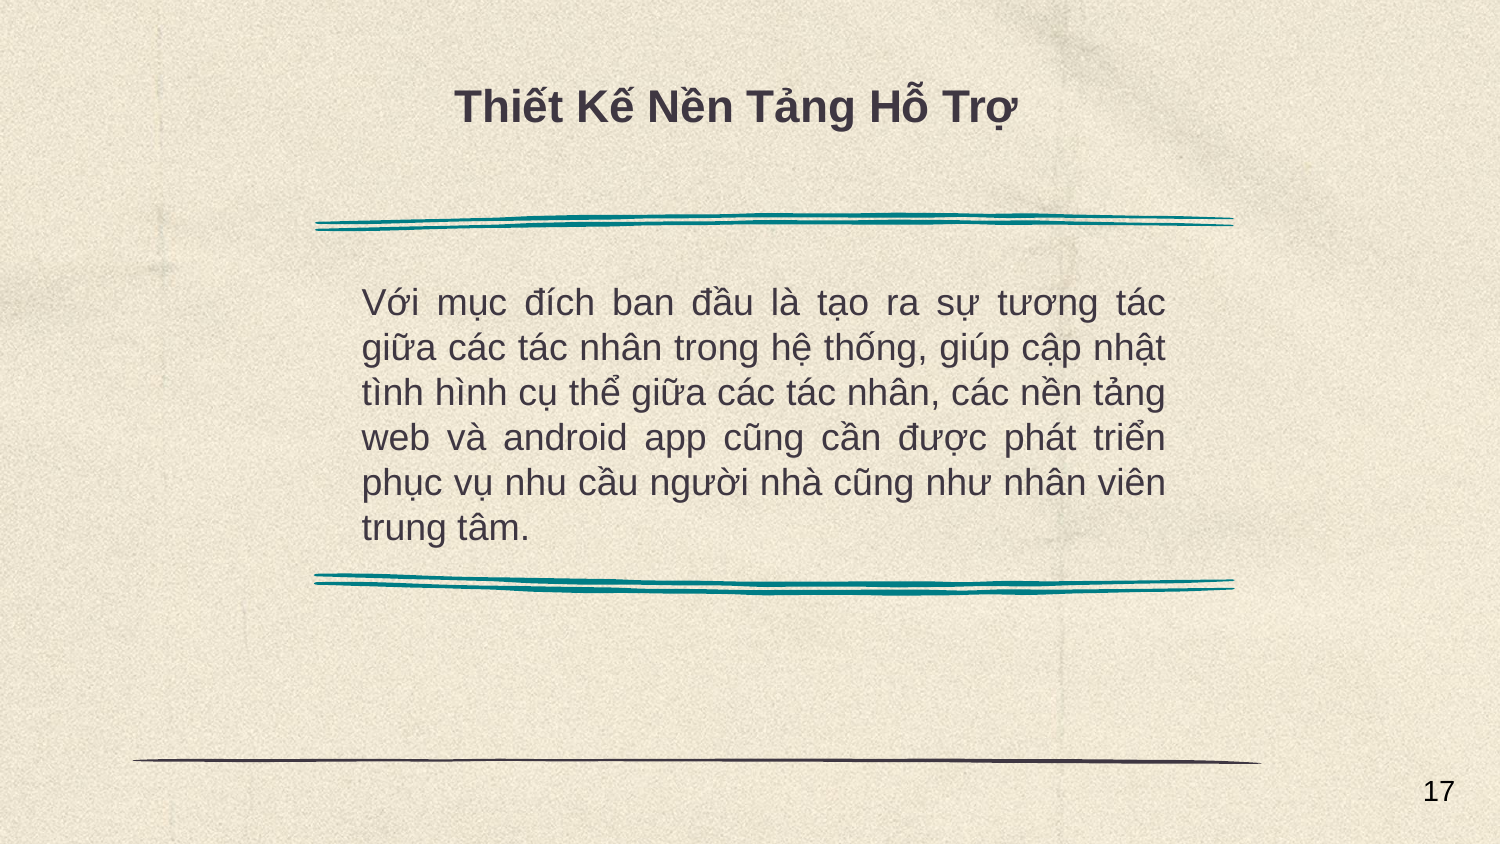

# Thiết Kế Nền Tảng Hỗ Trợ

Với mục đích ban đầu là tạo ra sự tương tác giữa các tác nhân trong hệ thống, giúp cập nhật tình hình cụ thể giữa các tác nhân, các nền tảng web và android app cũng cần được phát triển phục vụ nhu cầu người nhà cũng như nhân viên trung tâm.

17